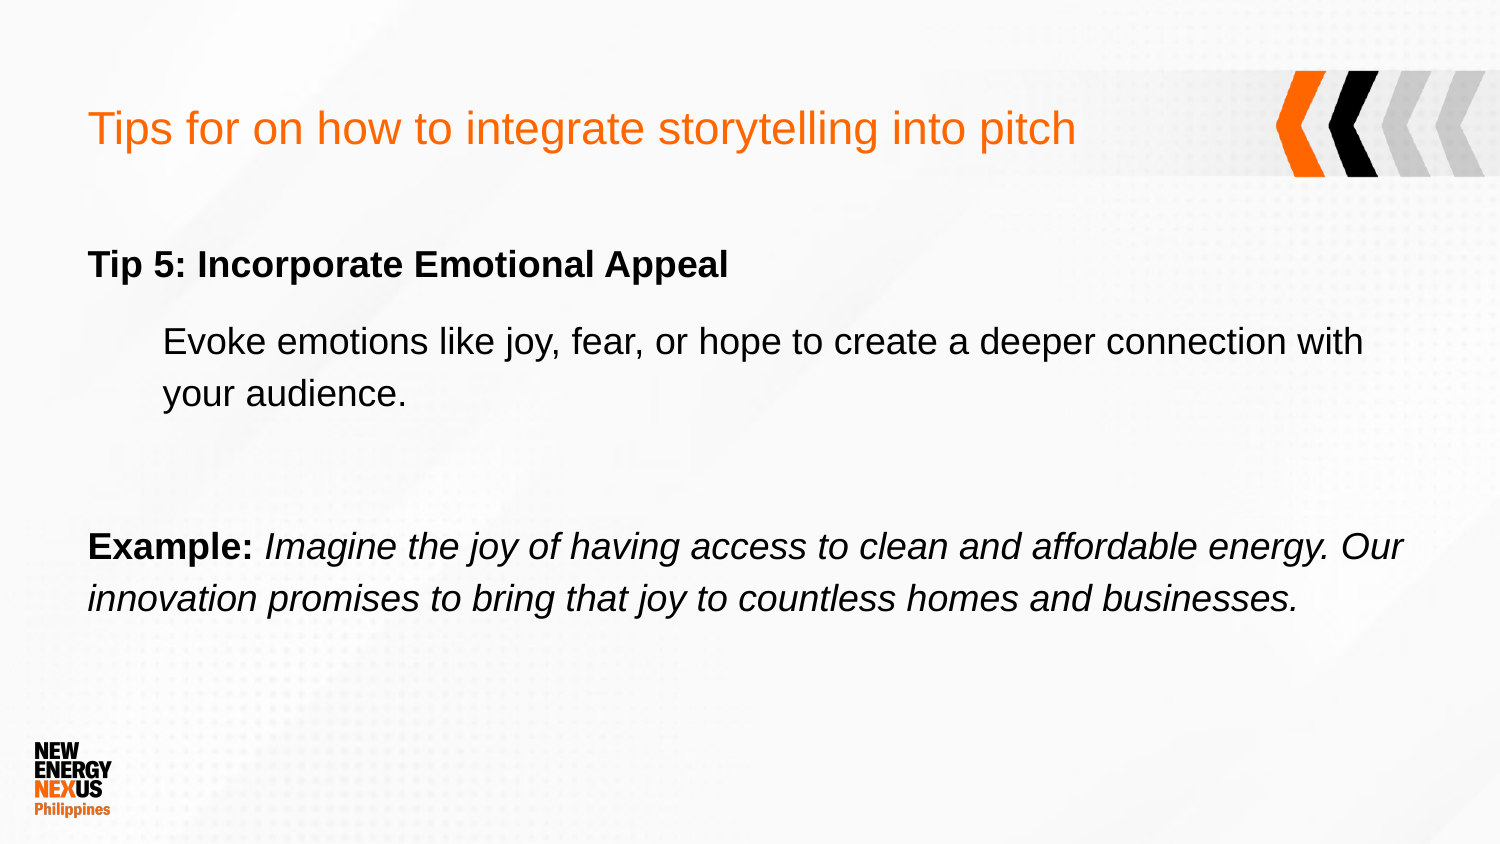

# Tips for on how to integrate storytelling into pitch
Tip 5: Incorporate Emotional Appeal
Evoke emotions like joy, fear, or hope to create a deeper connection with your audience.

Example: Imagine the joy of having access to clean and affordable energy. Our innovation promises to bring that joy to countless homes and businesses.